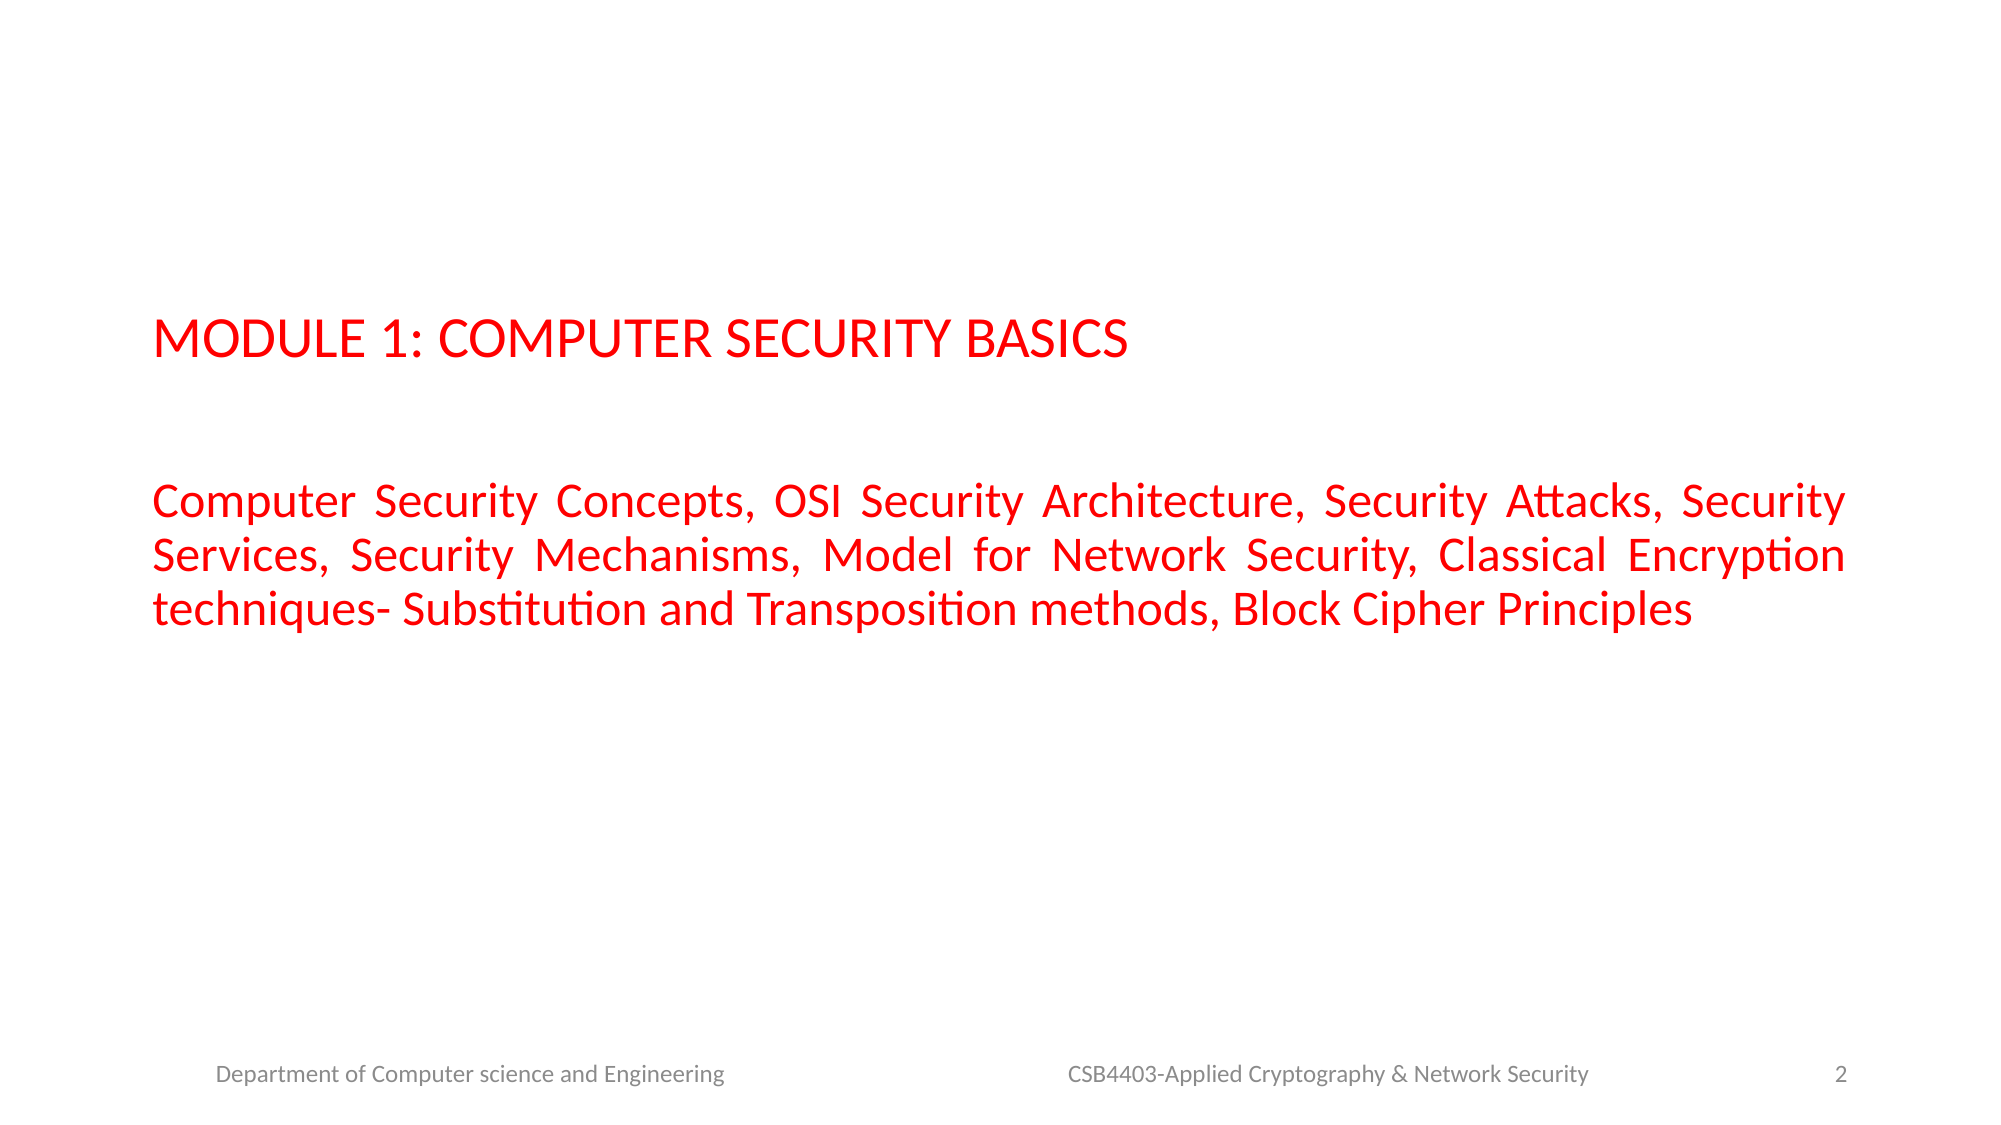

MODULE 1: COMPUTER SECURITY BASICS

Computer Security Concepts, OSI Security Architecture, Security Attacks, Security Services, Security Mechanisms, Model for Network Security, Classical Encryption techniques- Substitution and Transposition methods, Block Cipher Principles
Department of Computer science and Engineering                                                            CSB4403-Applied Cryptography & Network Security
2